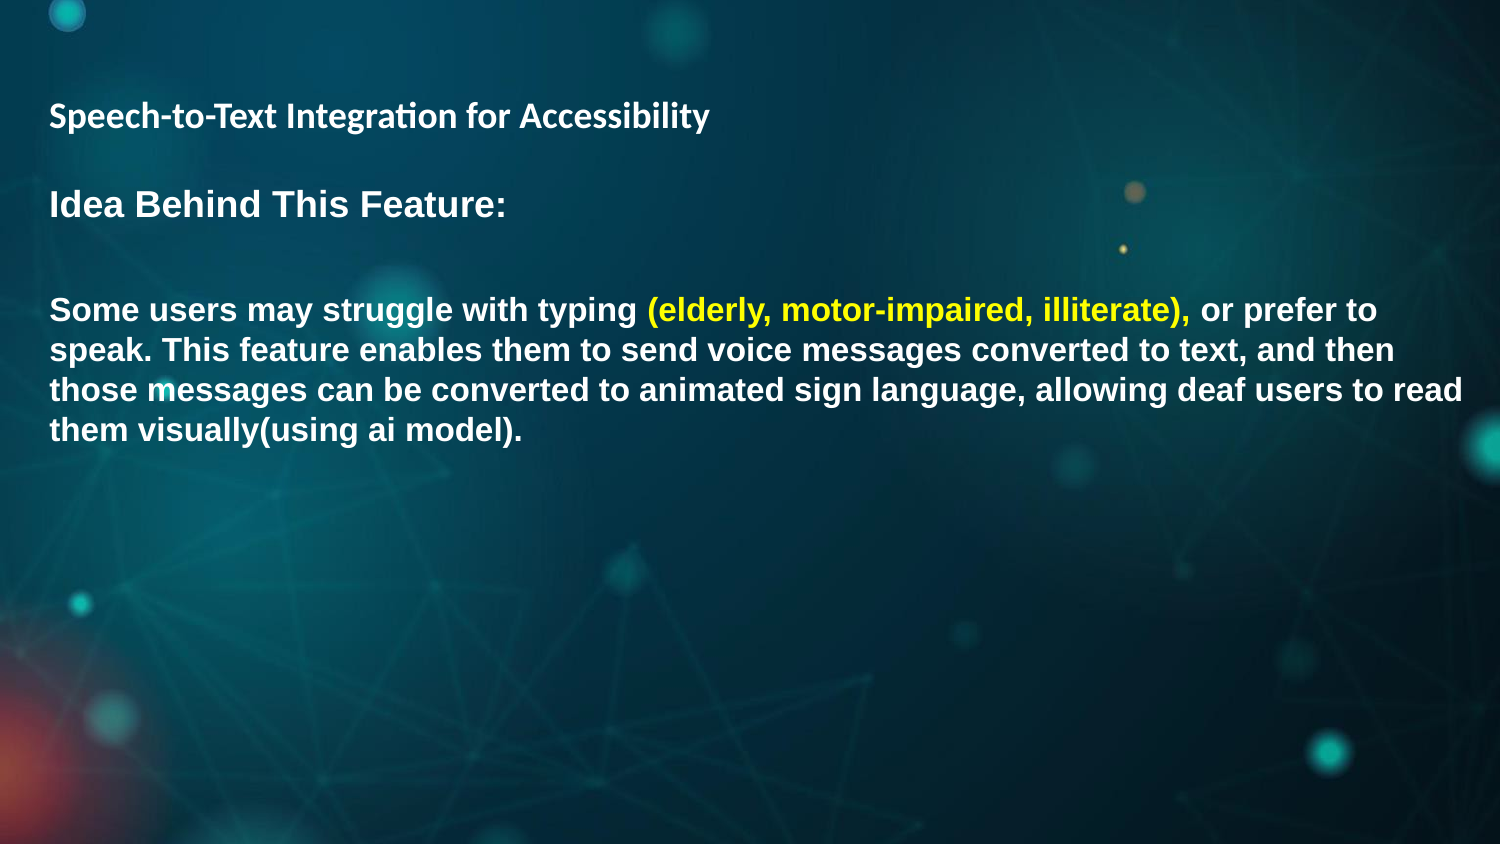

Speech-to-Text Integration for Accessibility
Idea Behind This Feature:

Some users may struggle with typing (elderly, motor-impaired, illiterate), or prefer to speak. This feature enables them to send voice messages converted to text, and then those messages can be converted to animated sign language, allowing deaf users to read them visually(using ai model).